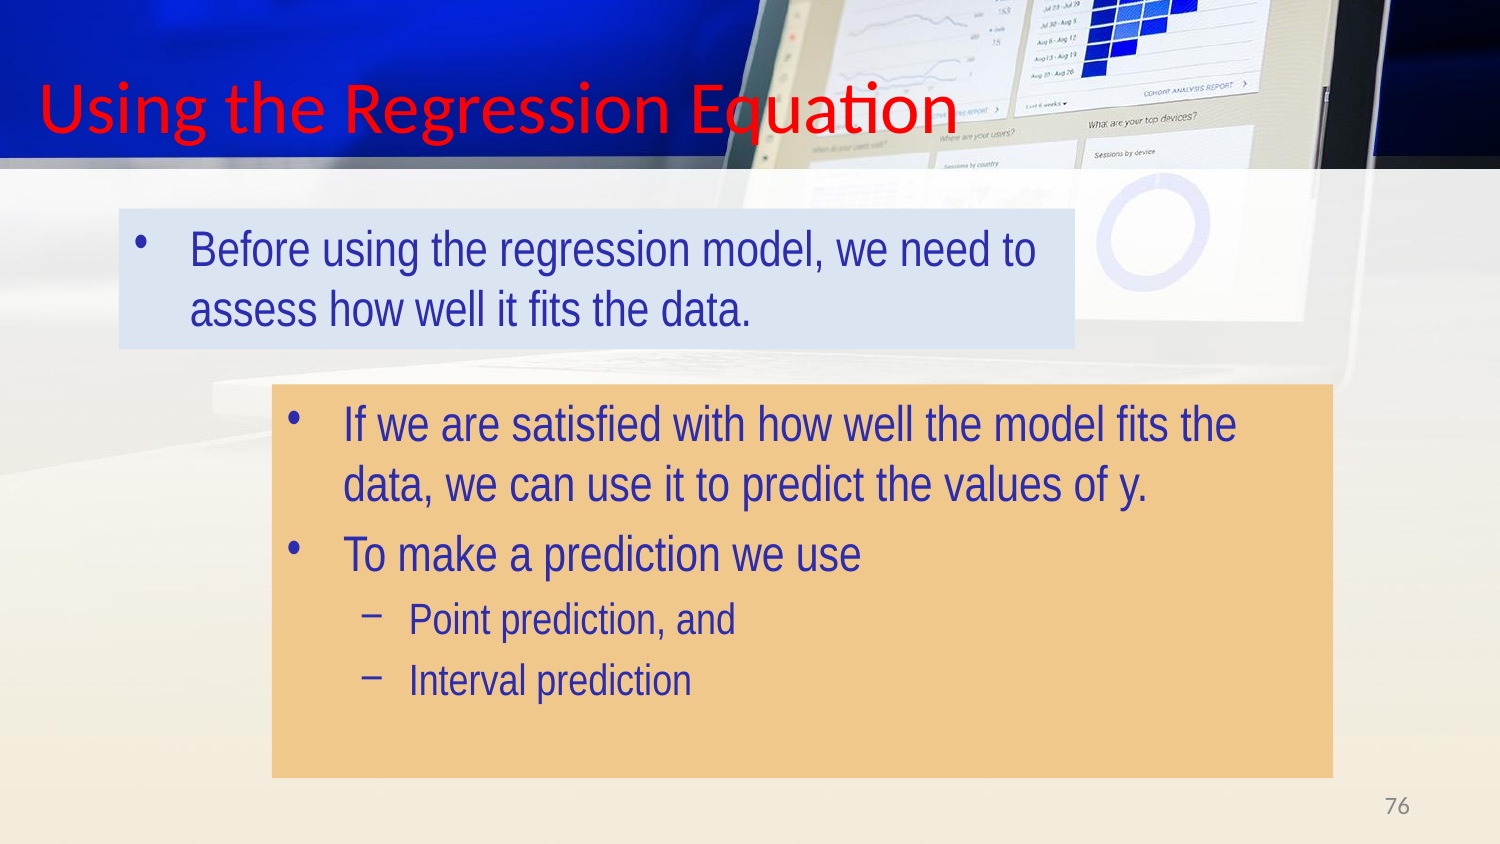

# Using the Regression Equation
Before using the regression model, we need to assess how well it fits the data.
If we are satisfied with how well the model fits the data, we can use it to predict the values of y.
To make a prediction we use
Point prediction, and
Interval prediction
76